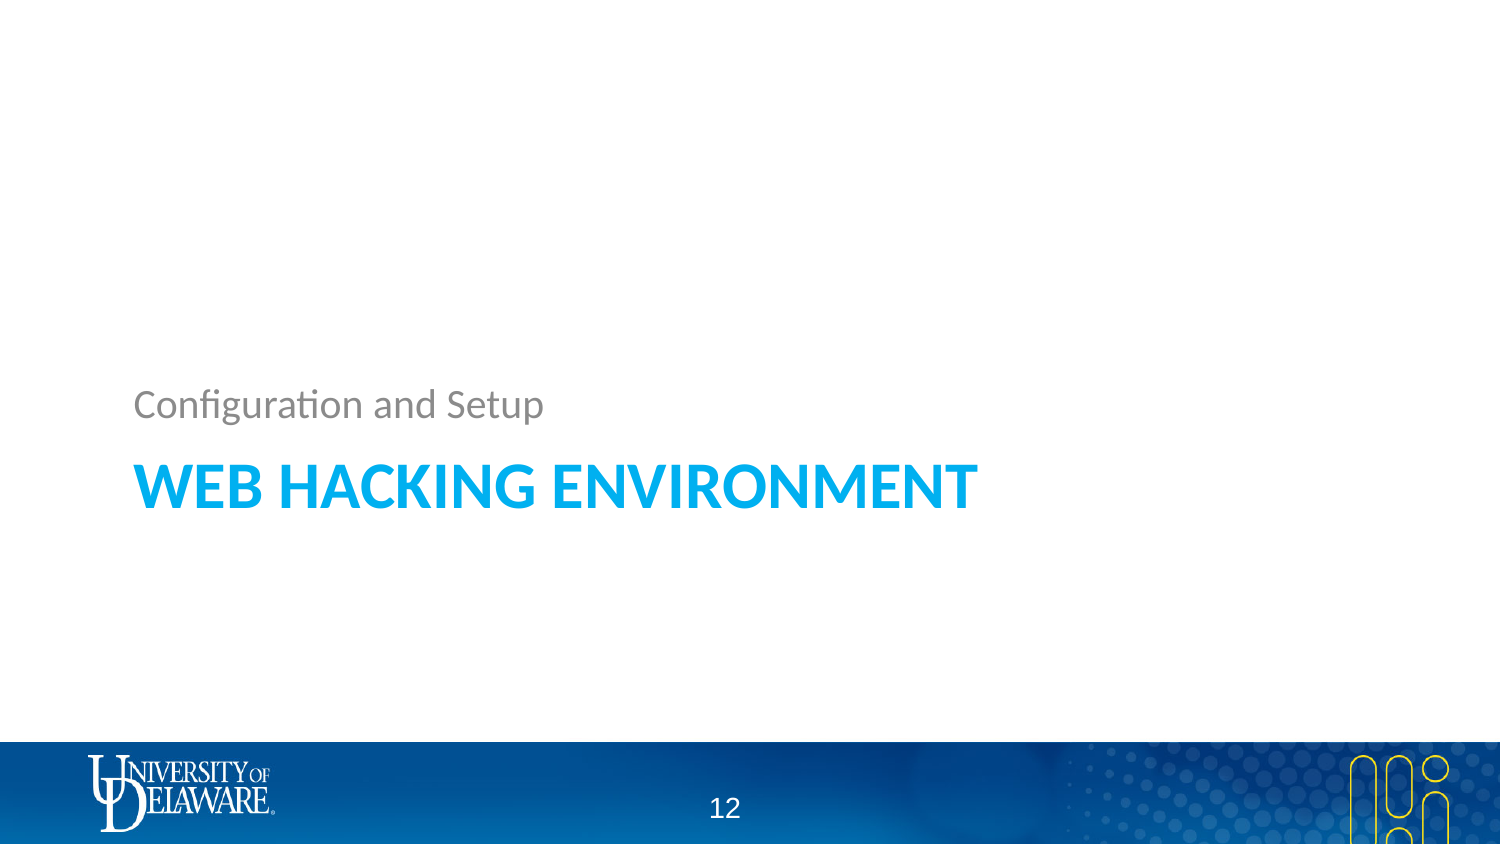

Configuration and Setup
# Web hacking Environment
12